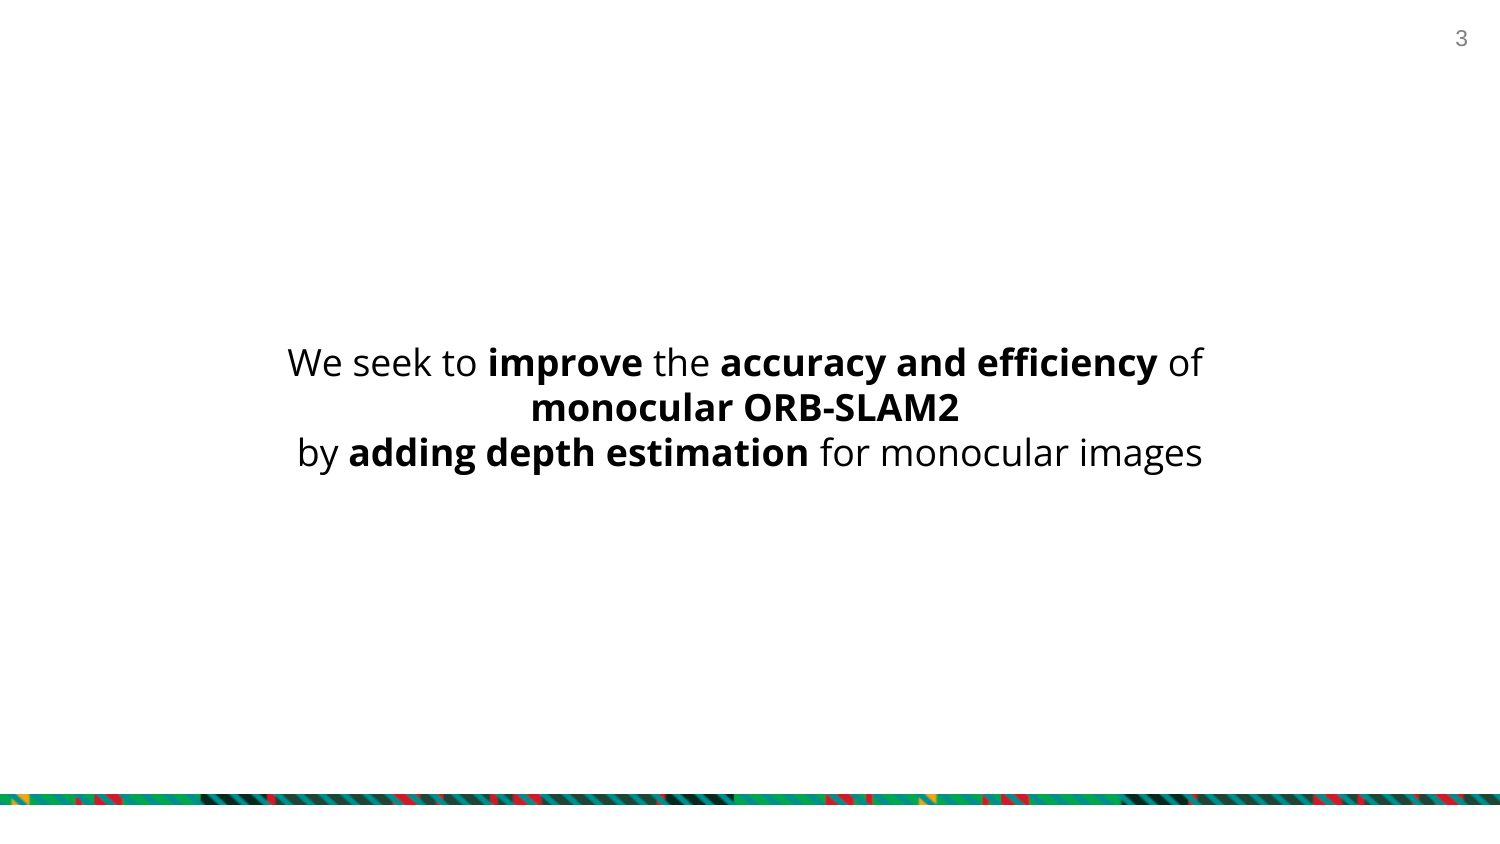

# We seek to improve the accuracy and efficiency of  monocular ORB-SLAM2  by adding depth estimation for monocular images